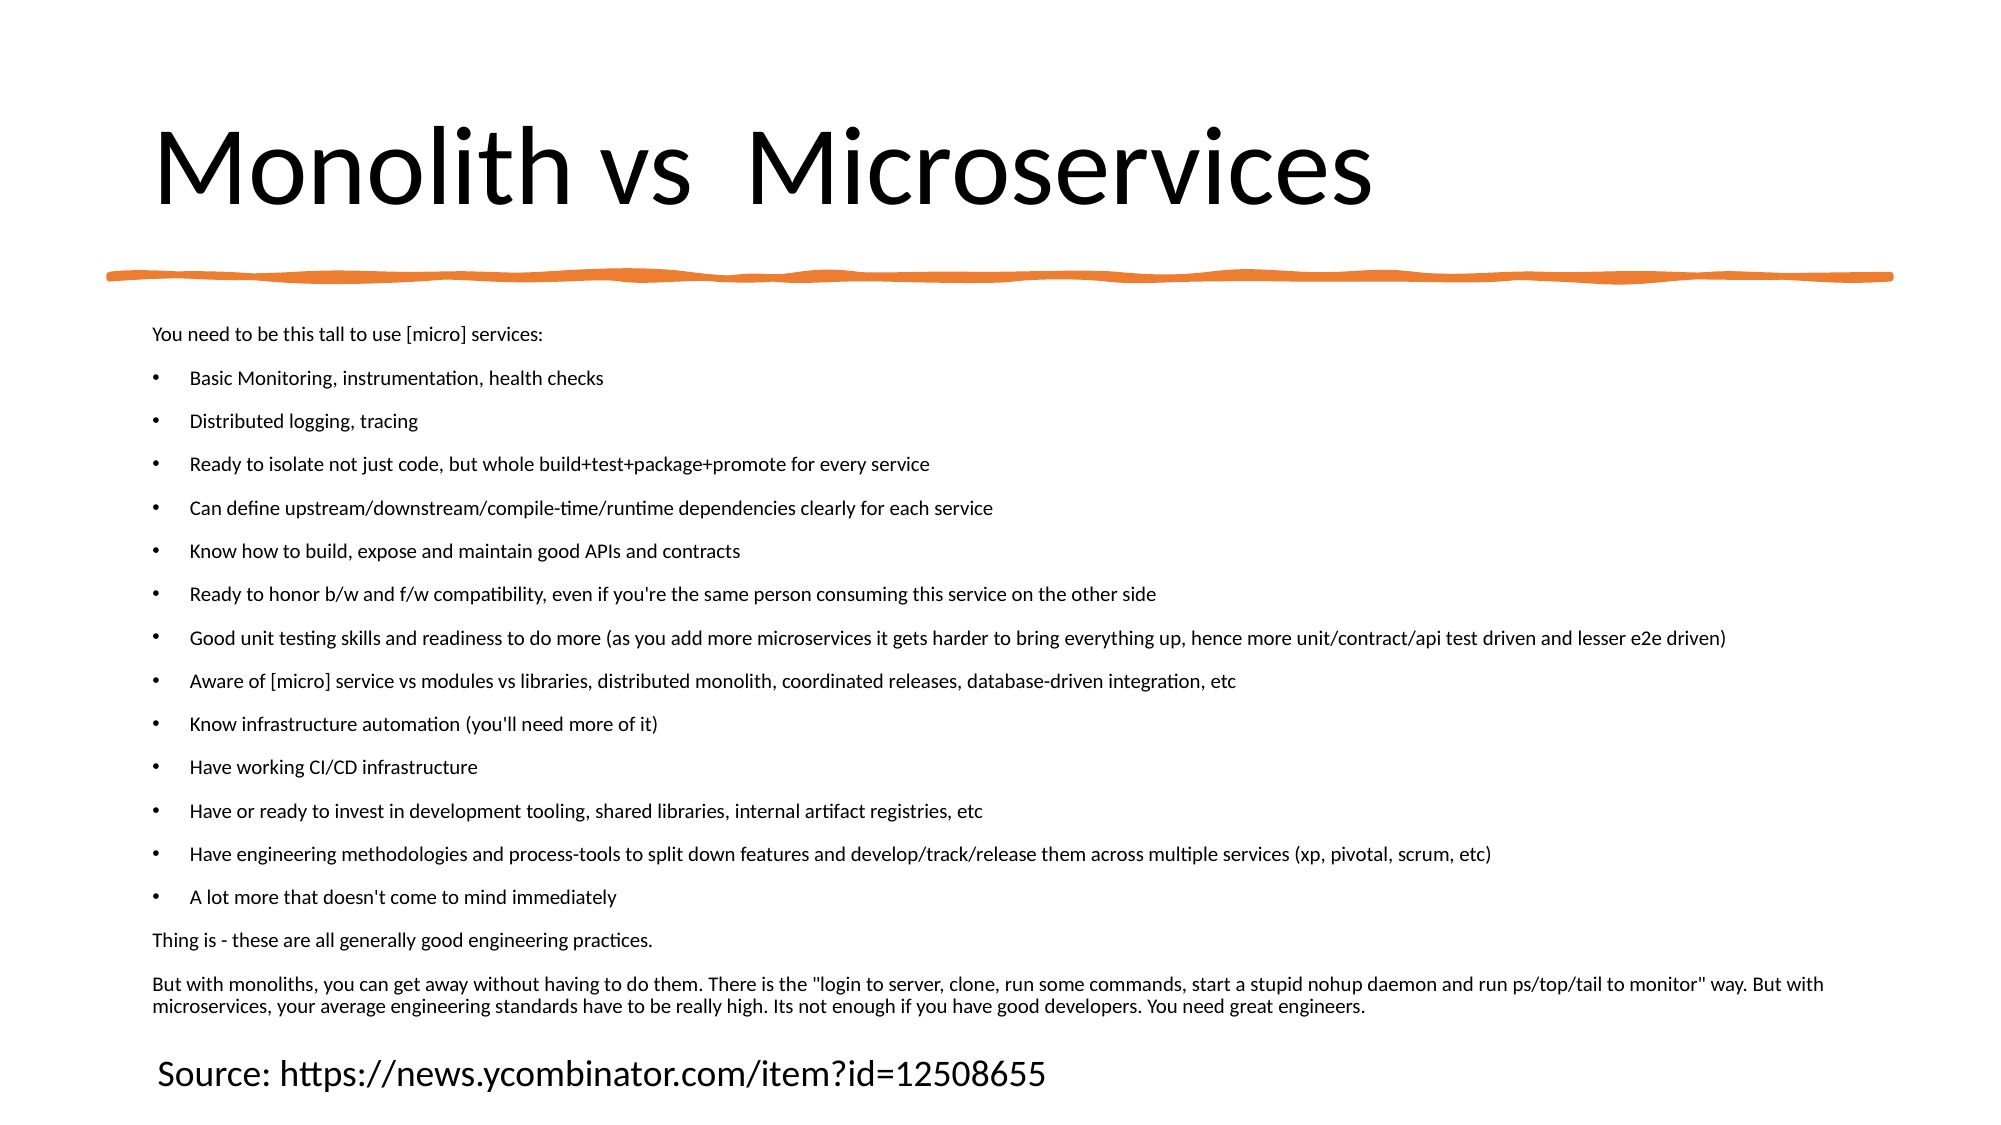

# Monolith vs  Microservices

You need to be this tall to use [micro] services:
Basic Monitoring, instrumentation, health checks
Distributed logging, tracing
Ready to isolate not just code, but whole build+test+package+promote for every service
Can define upstream/downstream/compile-time/runtime dependencies clearly for each service
Know how to build, expose and maintain good APIs and contracts
Ready to honor b/w and f/w compatibility, even if you're the same person consuming this service on the other side
Good unit testing skills and readiness to do more (as you add more microservices it gets harder to bring everything up, hence more unit/contract/api test driven and lesser e2e driven)
Aware of [micro] service vs modules vs libraries, distributed monolith, coordinated releases, database-driven integration, etc
Know infrastructure automation (you'll need more of it)
Have working CI/CD infrastructure
Have or ready to invest in development tooling, shared libraries, internal artifact registries, etc
Have engineering methodologies and process-tools to split down features and develop/track/release them across multiple services (xp, pivotal, scrum, etc)
A lot more that doesn't come to mind immediately
Thing is - these are all generally good engineering practices.
But with monoliths, you can get away without having to do them. There is the "login to server, clone, run some commands, start a stupid nohup daemon and run ps/top/tail to monitor" way. But with microservices, your average engineering standards have to be really high. Its not enough if you have good developers. You need great engineers.

Source: https://news.ycombinator.com/item?id=12508655